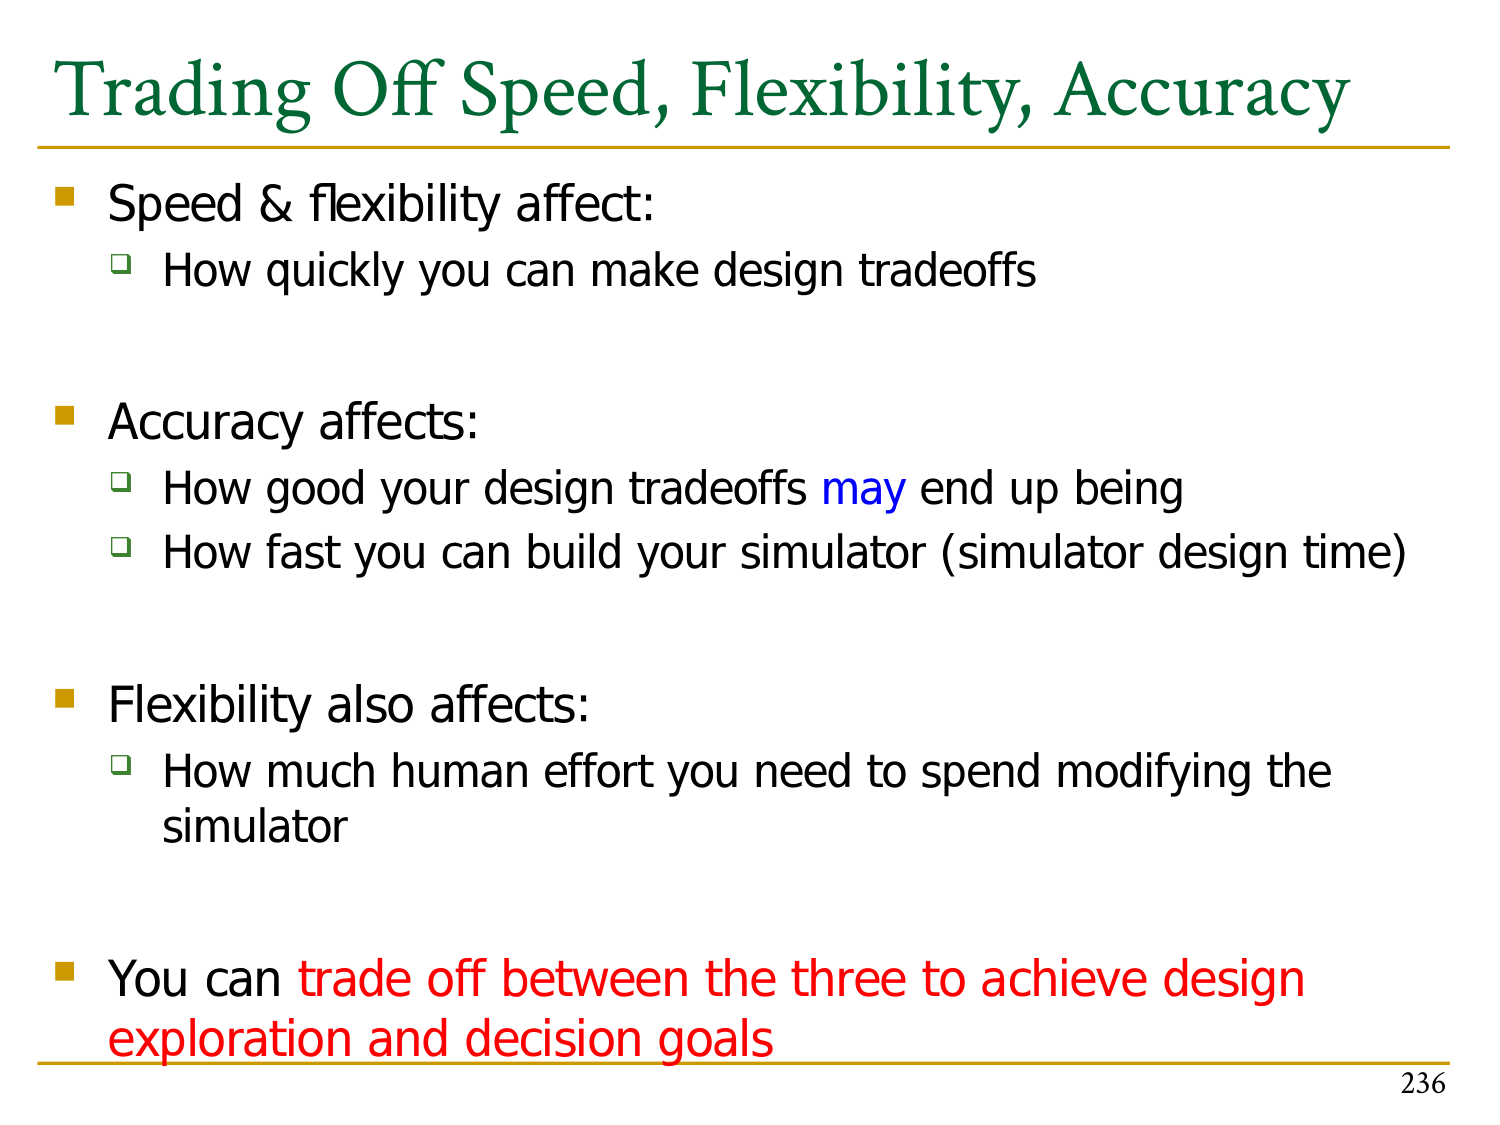

# Trading Off Speed, Flexibility, Accuracy
Speed & flexibility affect:
How quickly you can make design tradeoffs

Accuracy affects:
How good your design tradeoffs may end up being
How fast you can build your simulator (simulator design time)

Flexibility also affects:
How much human effort you need to spend modifying the simulator

You can trade off between the three to achieve design exploration and decision goals

236